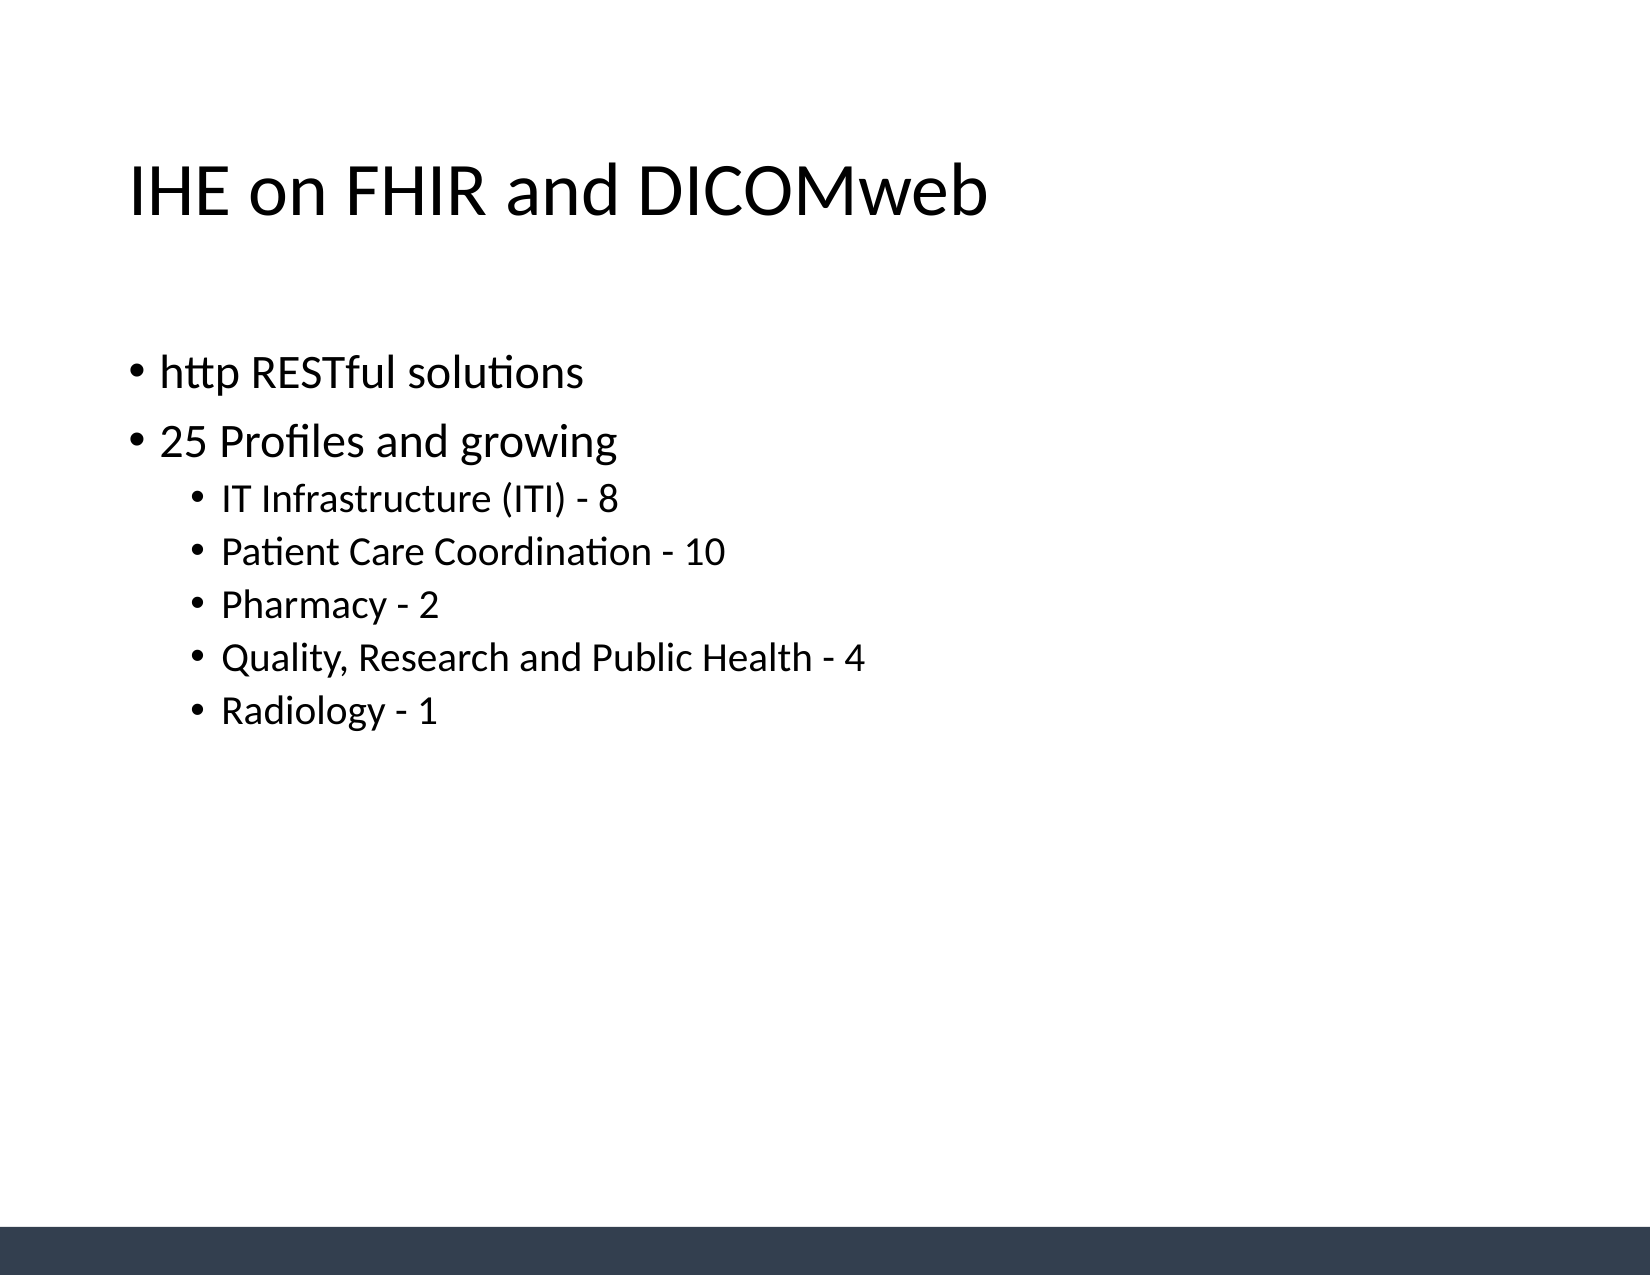

# IHE on FHIR and DICOMweb
http RESTful solutions
25 Profiles and growing
IT Infrastructure (ITI) - 8
Patient Care Coordination - 10
Pharmacy - 2
Quality, Research and Public Health - 4
Radiology - 1